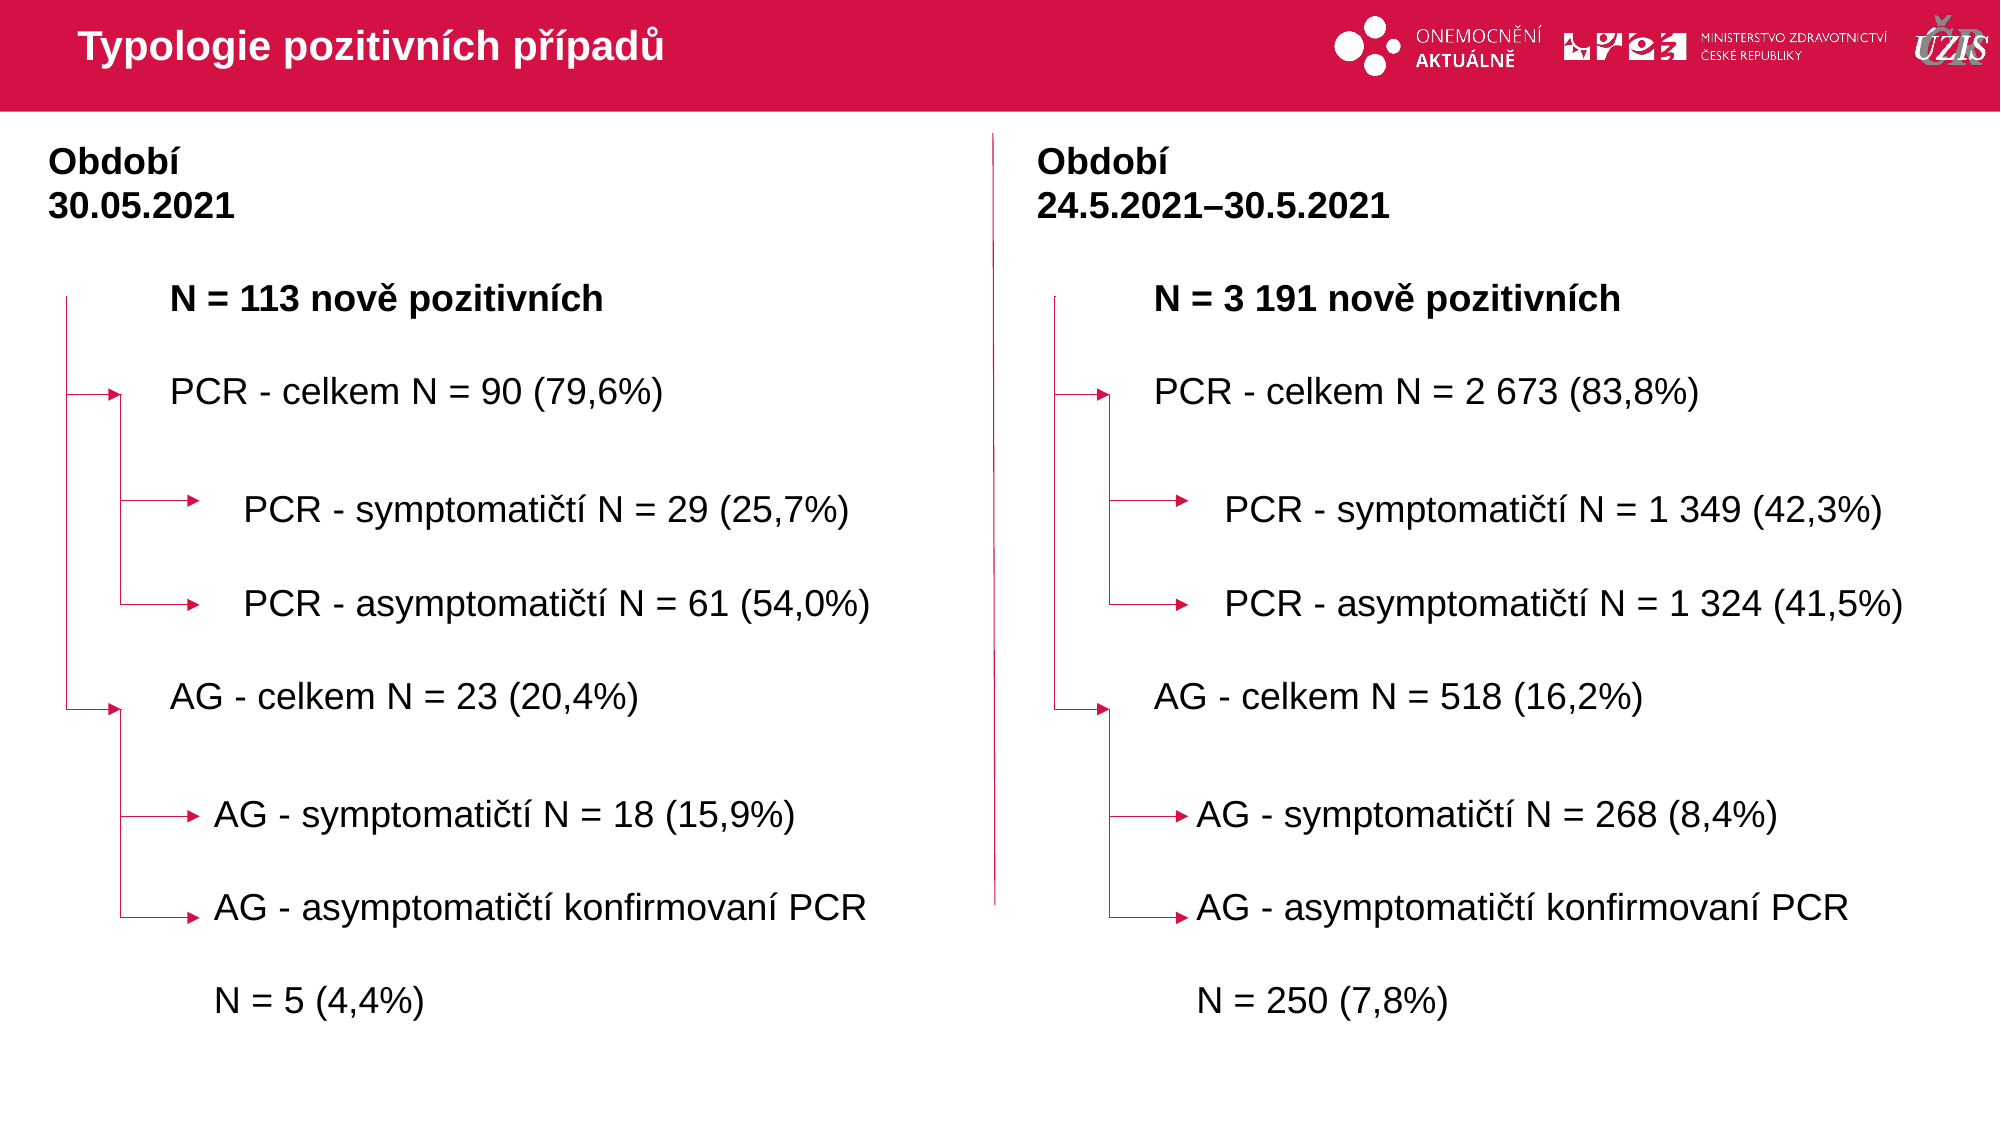

# Typologie pozitivních případů
| Období |  |  |  |
| --- | --- | --- | --- |
| 30.05.2021 |  |  |  |
|  | N = 113 nově pozitivních | N = 9 066 nově pozitivních |  |
|  | PCR - celkem N = 90 (79,6%) | PCR - celkem N = 7 725 (85,2%) | PCR - celkem N = 7 725 (85,2%) |
|  |  | PCR - symptomatičtí N = 4 618 (50,9%) | PCR - symptomatičtí N = 29 (25,7%) |
|  |  | PCR - asymptomatičtí N = 3 107 (34,3%) | PCR - asymptomatičtí N = 61 (54,0%) |
|  | AG - celkem N = 23 (20,4%) | AG - celkem N = 1 341 (14,8%) |  |
|  |  | AG - symptomatičtí N = 18 (15,9%) |  |
|  |  | AG - asymptomatičtí konfirmovaní PCR |  |
|  |  | N = 5 (4,4%) |  |
| Období |  |  |  |
| --- | --- | --- | --- |
| 24.5.2021–30.5.2021 |  |  |  |
|  | N = 3 191 nově pozitivních | N = 9 066 nově pozitivních |  |
|  | PCR - celkem N = 2 673 (83,8%) | PCR - celkem N = 7 725 (85,2%) | PCR - celkem N = 7 725 (85,2%) |
|  |  | PCR - symptomatičtí N = 4 618 (50,9%) | PCR - symptomatičtí N = 1 349 (42,3%) |
|  |  | PCR - asymptomatičtí N = 3 107 (34,3%) | PCR - asymptomatičtí N = 1 324 (41,5%) |
|  | AG - celkem N = 518 (16,2%) | AG - celkem N = 1 341 (14,8%) |  |
|  |  | AG - symptomatičtí N = 268 (8,4%) |  |
|  |  | AG - asymptomatičtí konfirmovaní PCR |  |
|  |  | N = 250 (7,8%) |  |